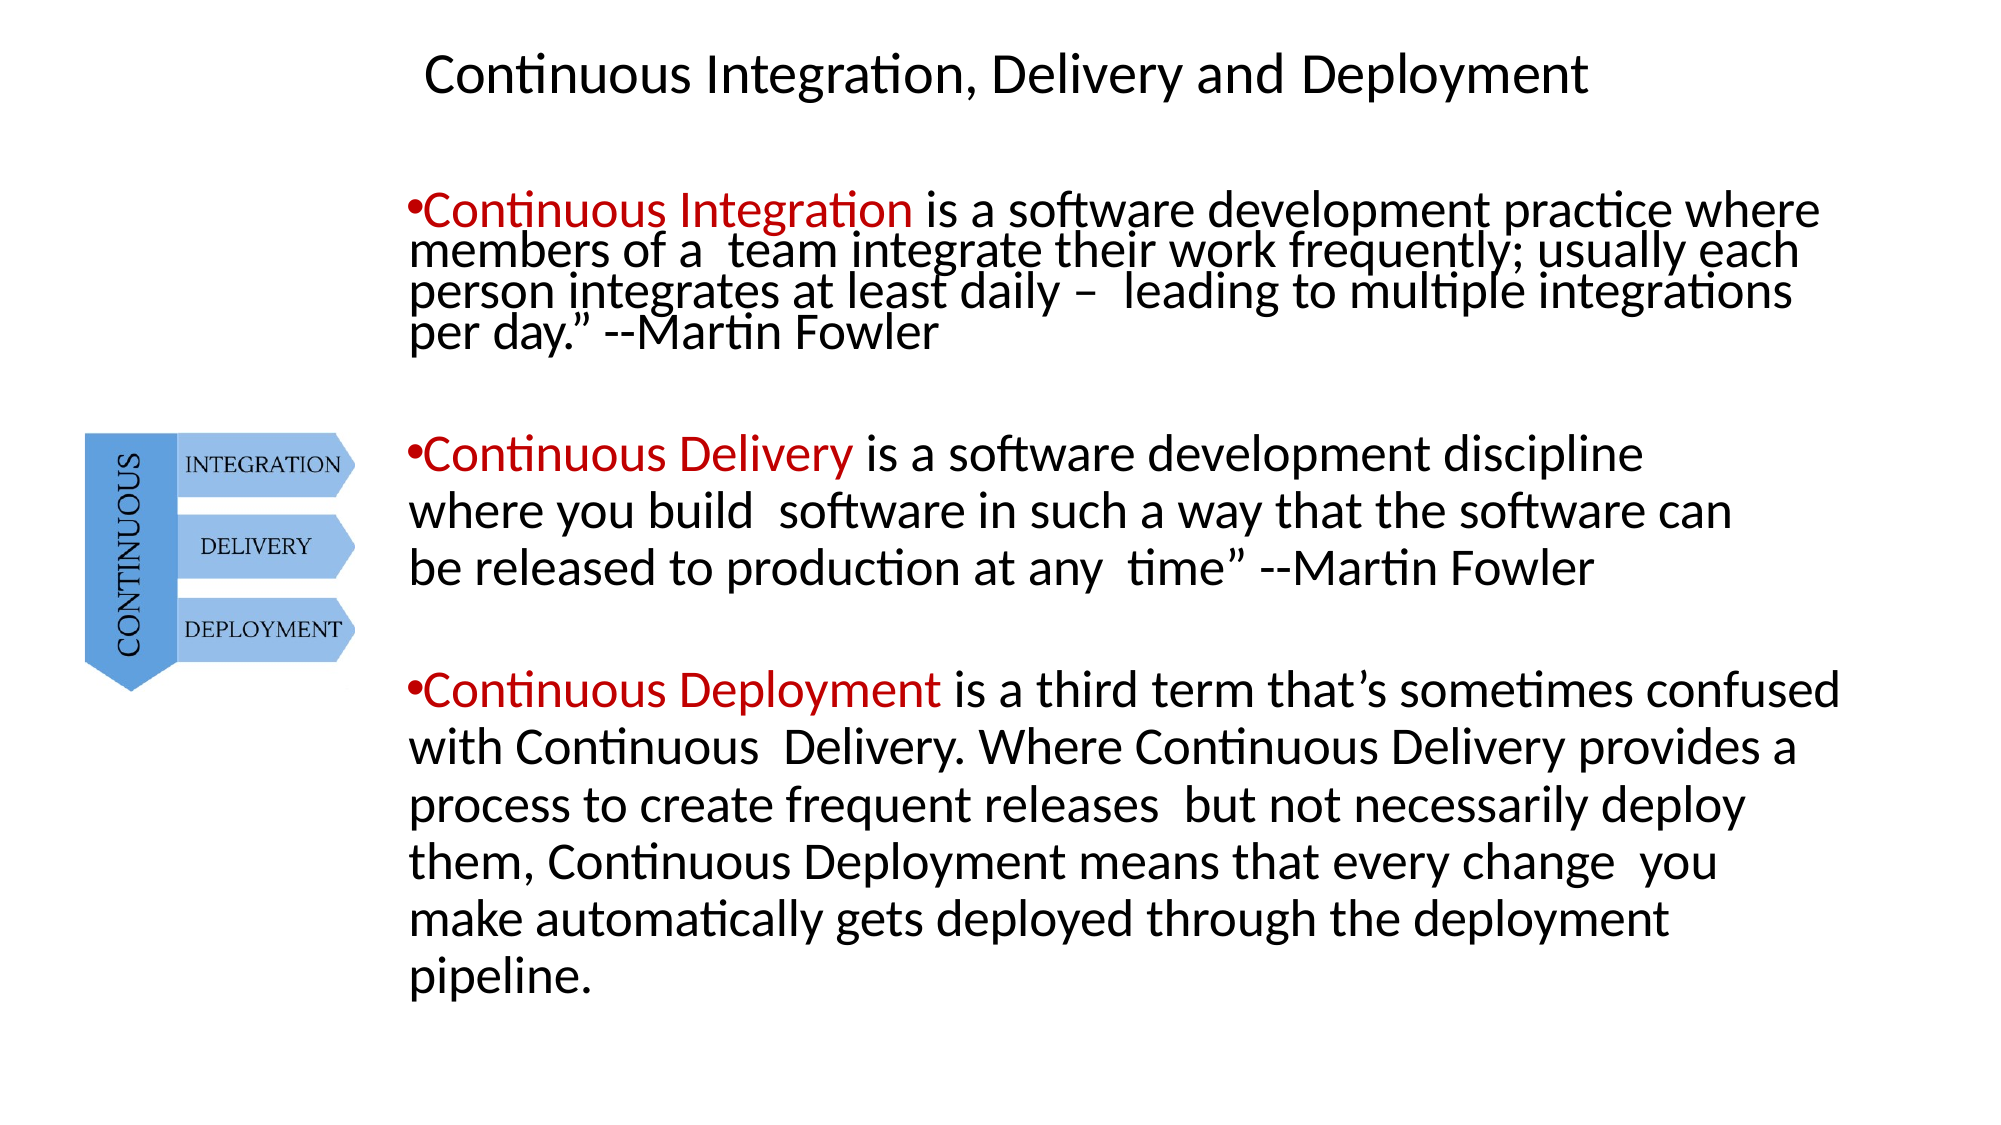

# Continuous Integration, Delivery and Deployment
Continuous Integration is a software development practice where members of a  team integrate their work frequently; usually each person integrates at least daily –  leading to multiple integrations per day.” --Martin Fowler

Continuous Delivery is a software development discipline where you build  software in such a way that the software can be released to production at any  time” --Martin Fowler

Continuous Deployment is a third term that’s sometimes confused with Continuous  Delivery. Where Continuous Delivery provides a process to create frequent releases  but not necessarily deploy them, Continuous Deployment means that every change  you make automatically gets deployed through the deployment pipeline.